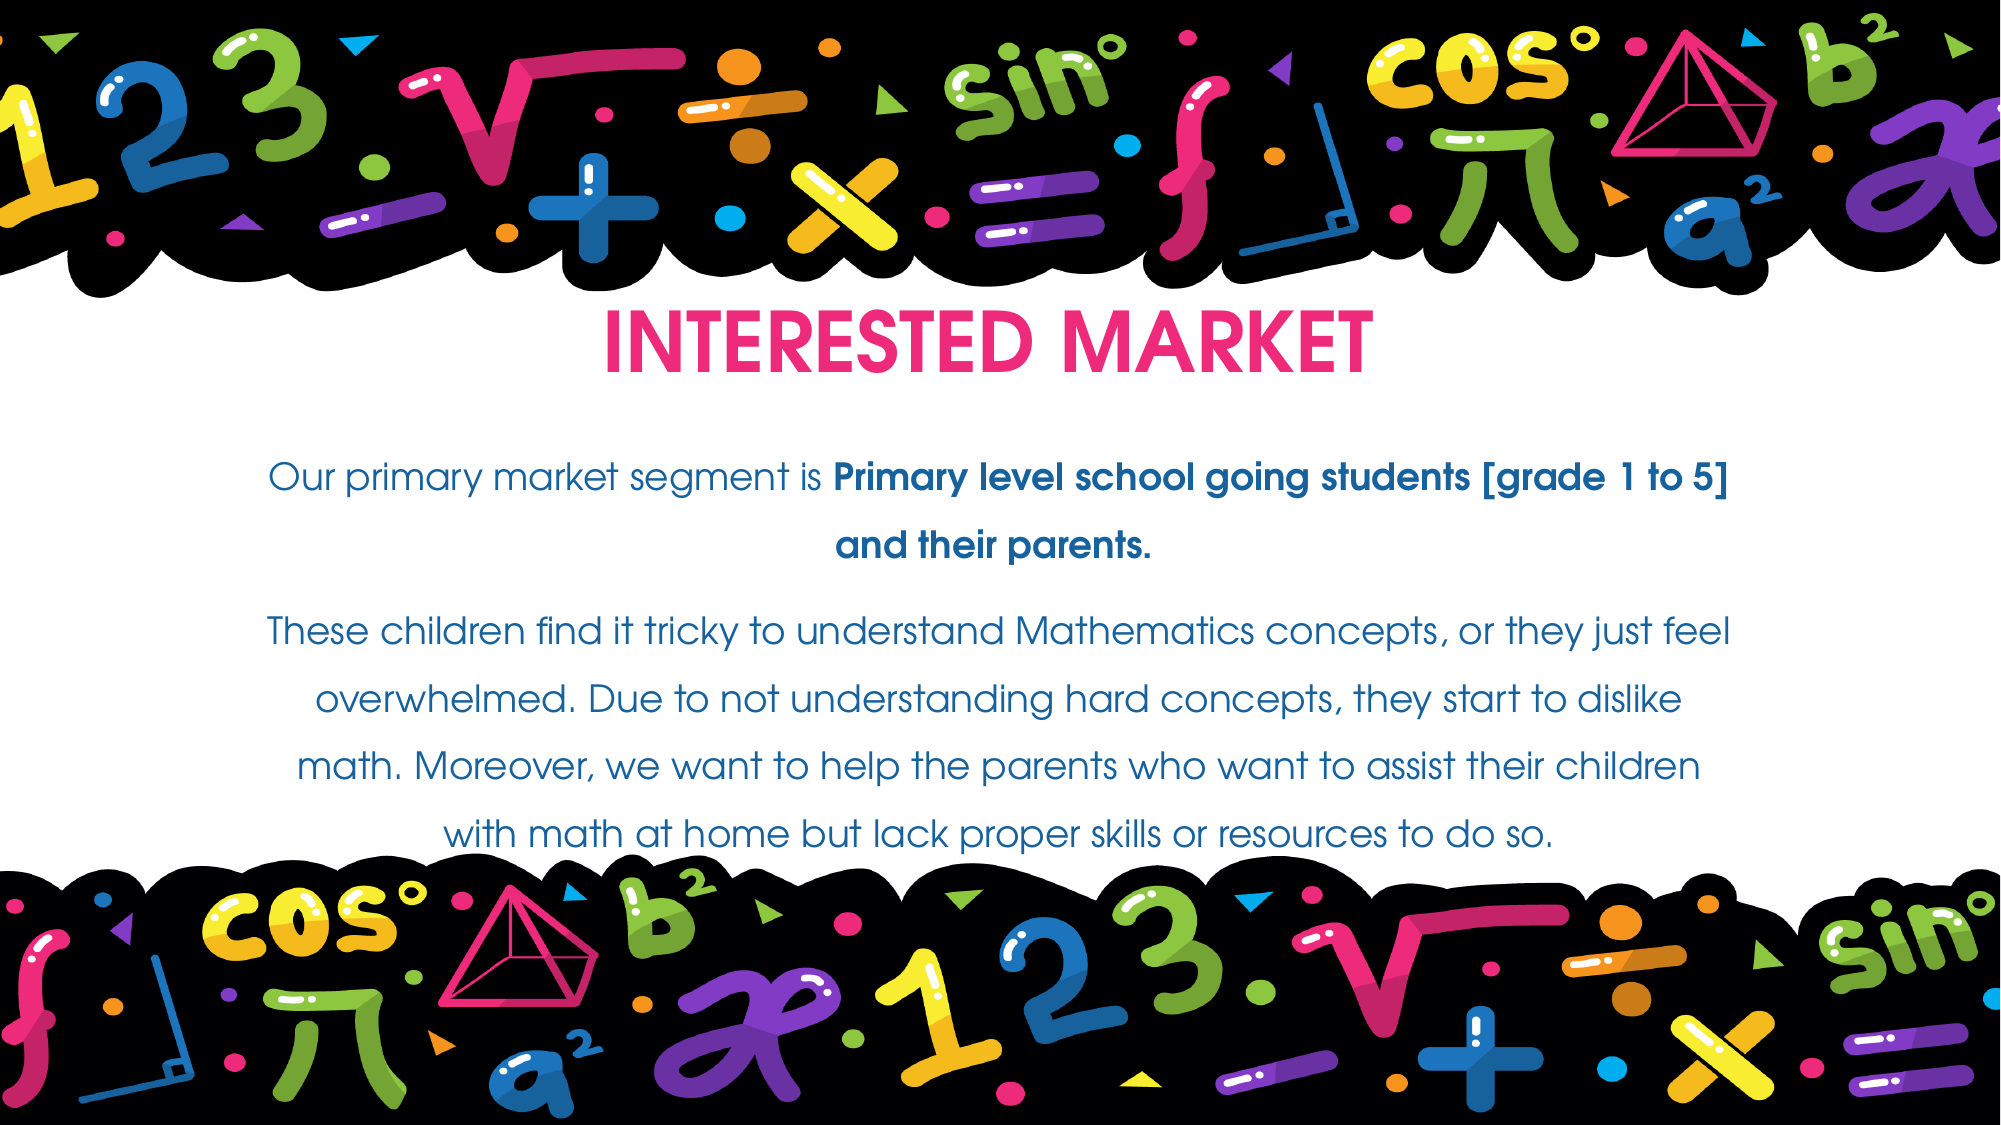

# INTERESTED MARKET
Our primary market segment is Primary level school going students [grade 1 to 5] and their parents.
These children find it tricky to understand Mathematics concepts, or they just feel overwhelmed. Due to not understanding hard concepts, they start to dislike math. Moreover, we want to help the parents who want to assist their children with math at home but lack proper skills or resources to do so.